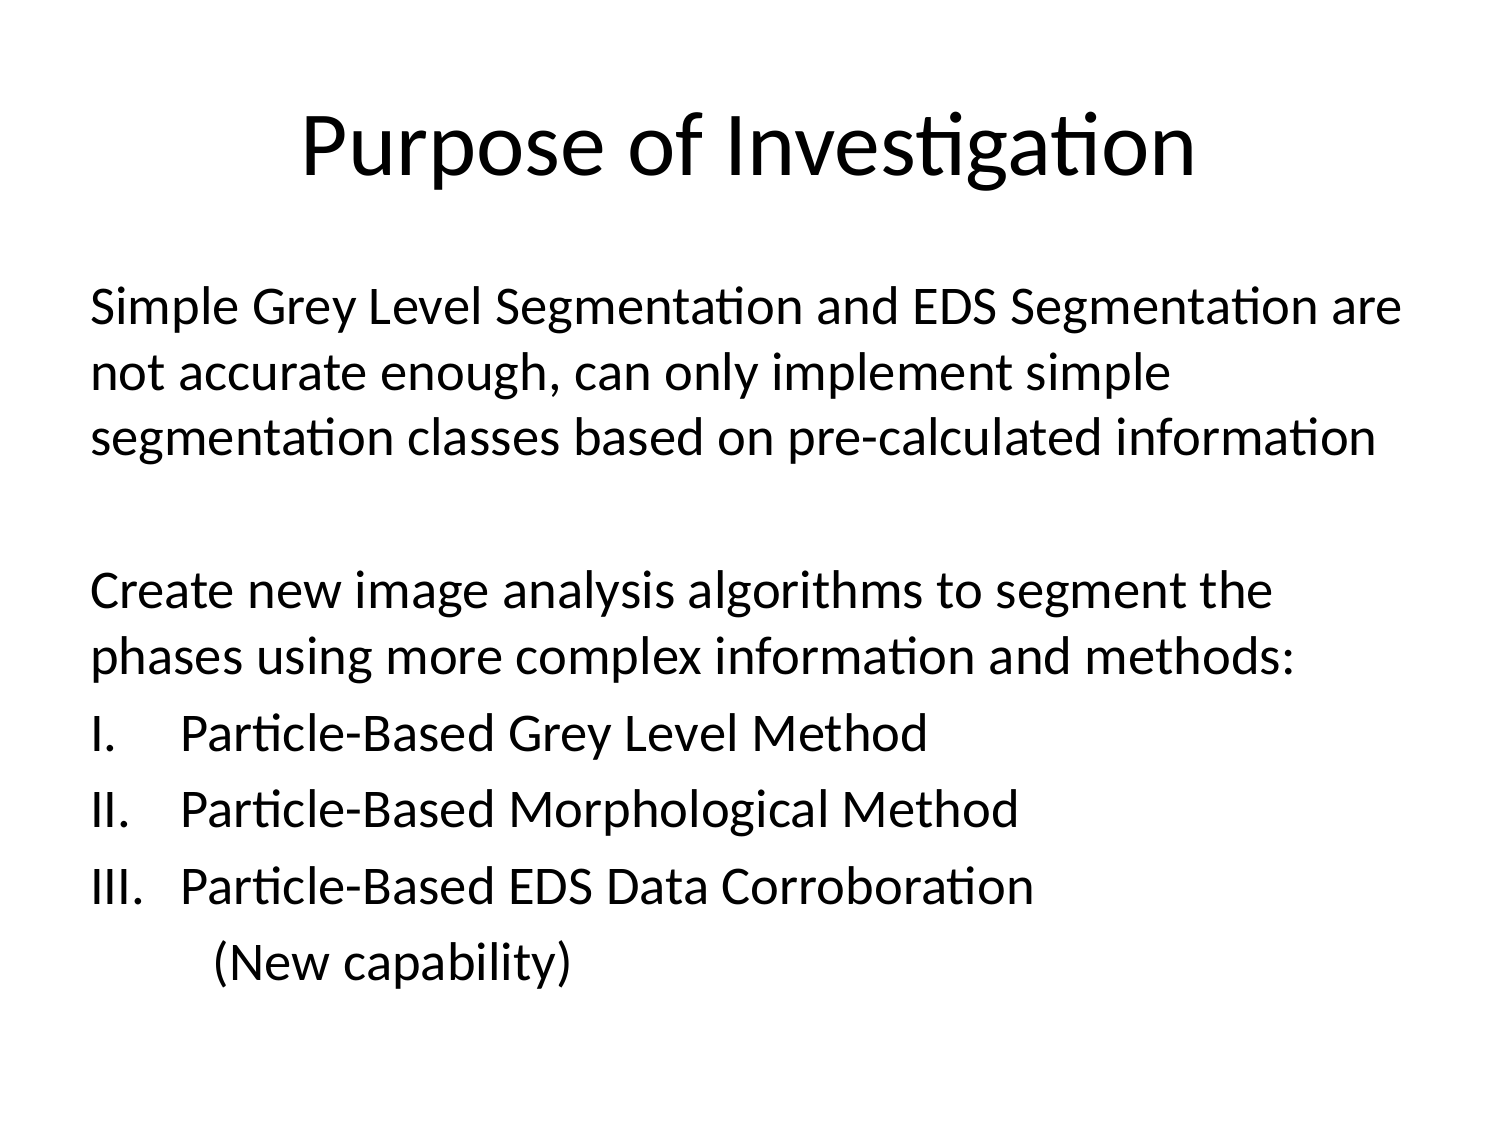

# Purpose of Investigation
Simple Grey Level Segmentation and EDS Segmentation are not accurate enough, can only implement simple segmentation classes based on pre-calculated information

Create new image analysis algorithms to segment the phases using more complex information and methods:
Particle-Based Grey Level Method
Particle-Based Morphological Method
Particle-Based EDS Data Corroboration
	(New capability)